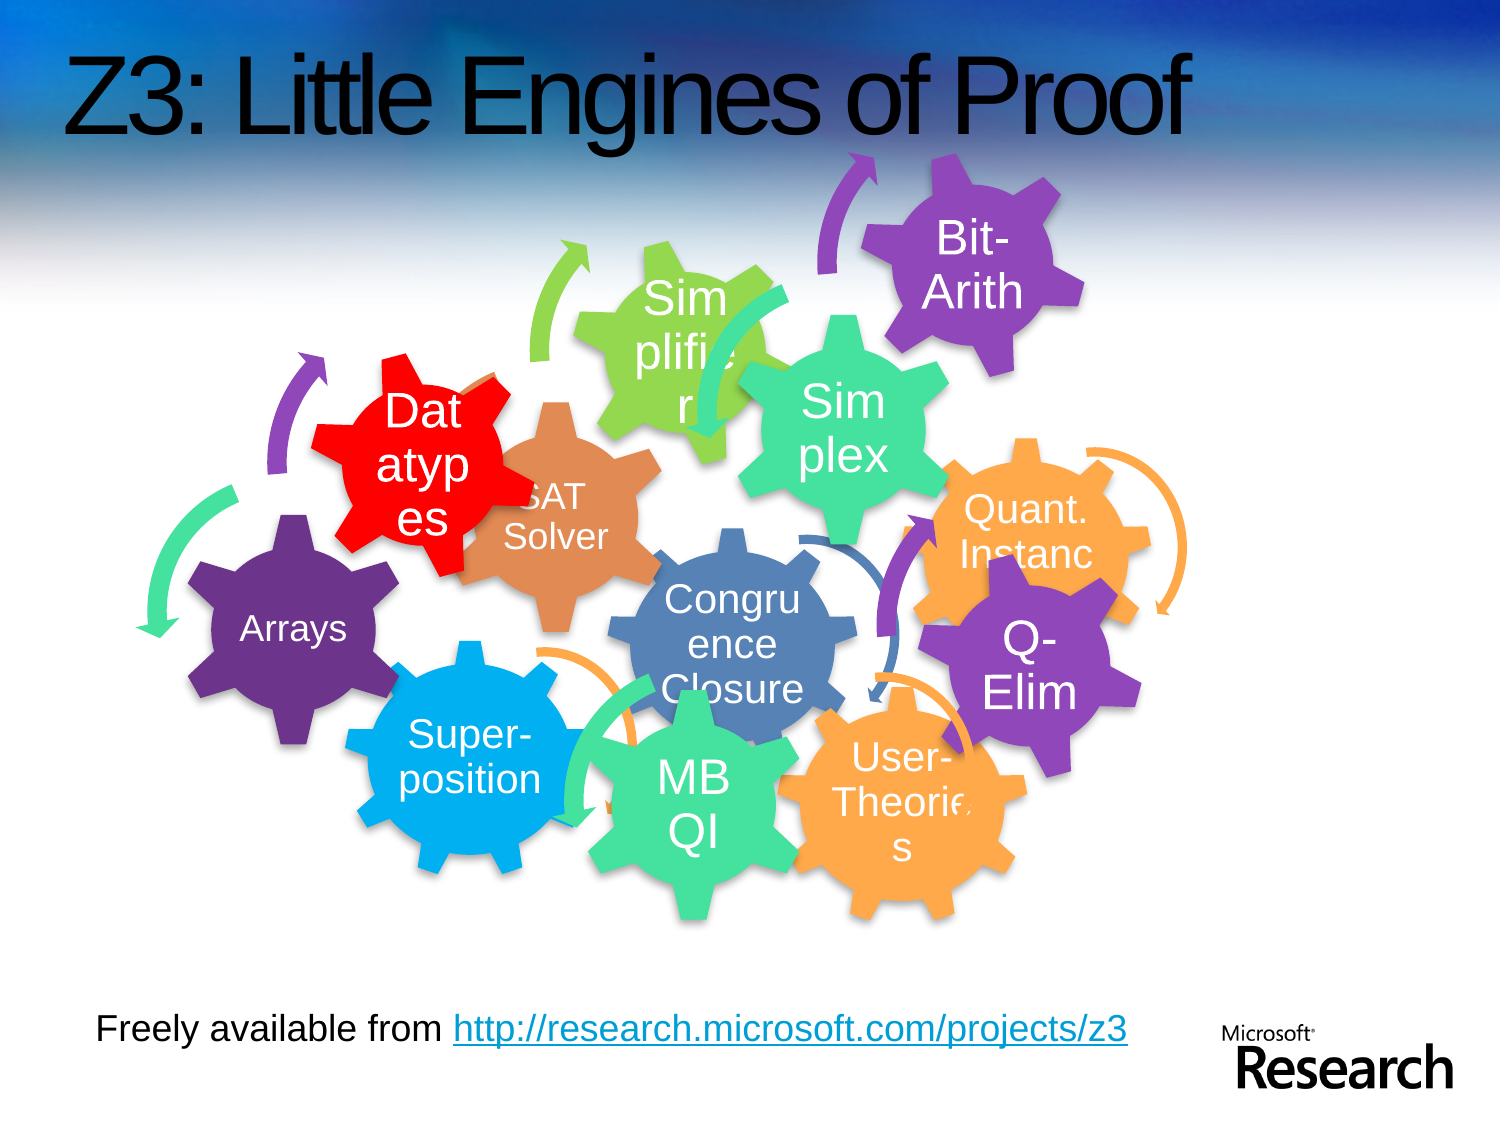

# Z3: Little Engines of Proof
Quant.
Instances
Simplex
Bit-Arith
Congruence
Closure
SAT
Solver
Simplifier
Super-position
Arrays
Datatypes
User-Theories
MBQI
Q- Elim
Freely available from http://research.microsoft.com/projects/z3